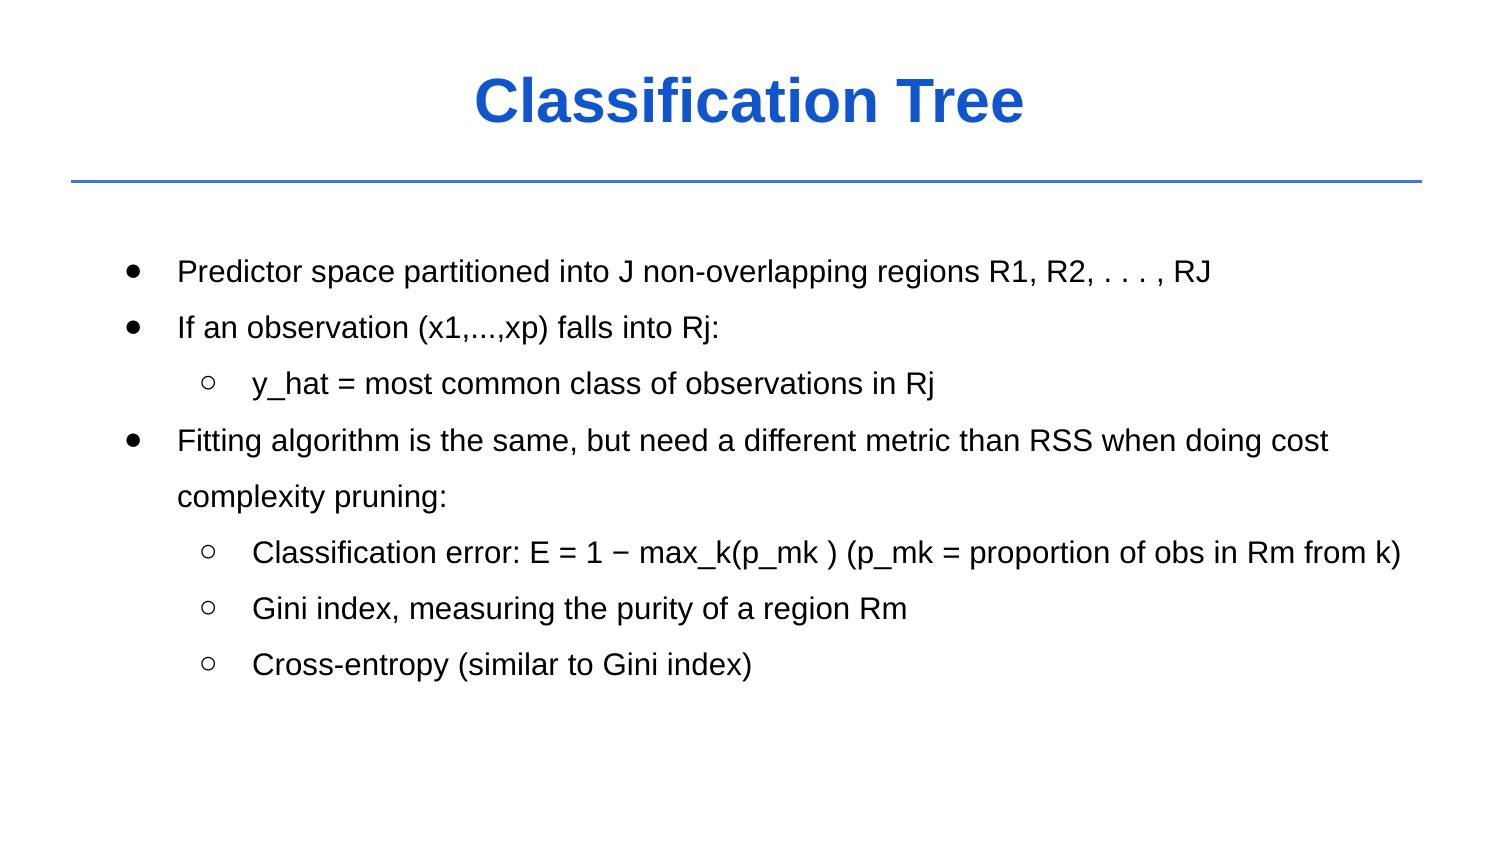

Classification Tree
Predictor space partitioned into J non-overlapping regions R1, R2, . . . , RJ
If an observation (x1,...,xp) falls into Rj:
y_hat = most common class of observations in Rj
Fitting algorithm is the same, but need a different metric than RSS when doing cost complexity pruning:
Classification error: E = 1 − max_k(p_mk ) (p_mk = proportion of obs in Rm from k)
Gini index, measuring the purity of a region Rm
Cross-entropy (similar to Gini index)